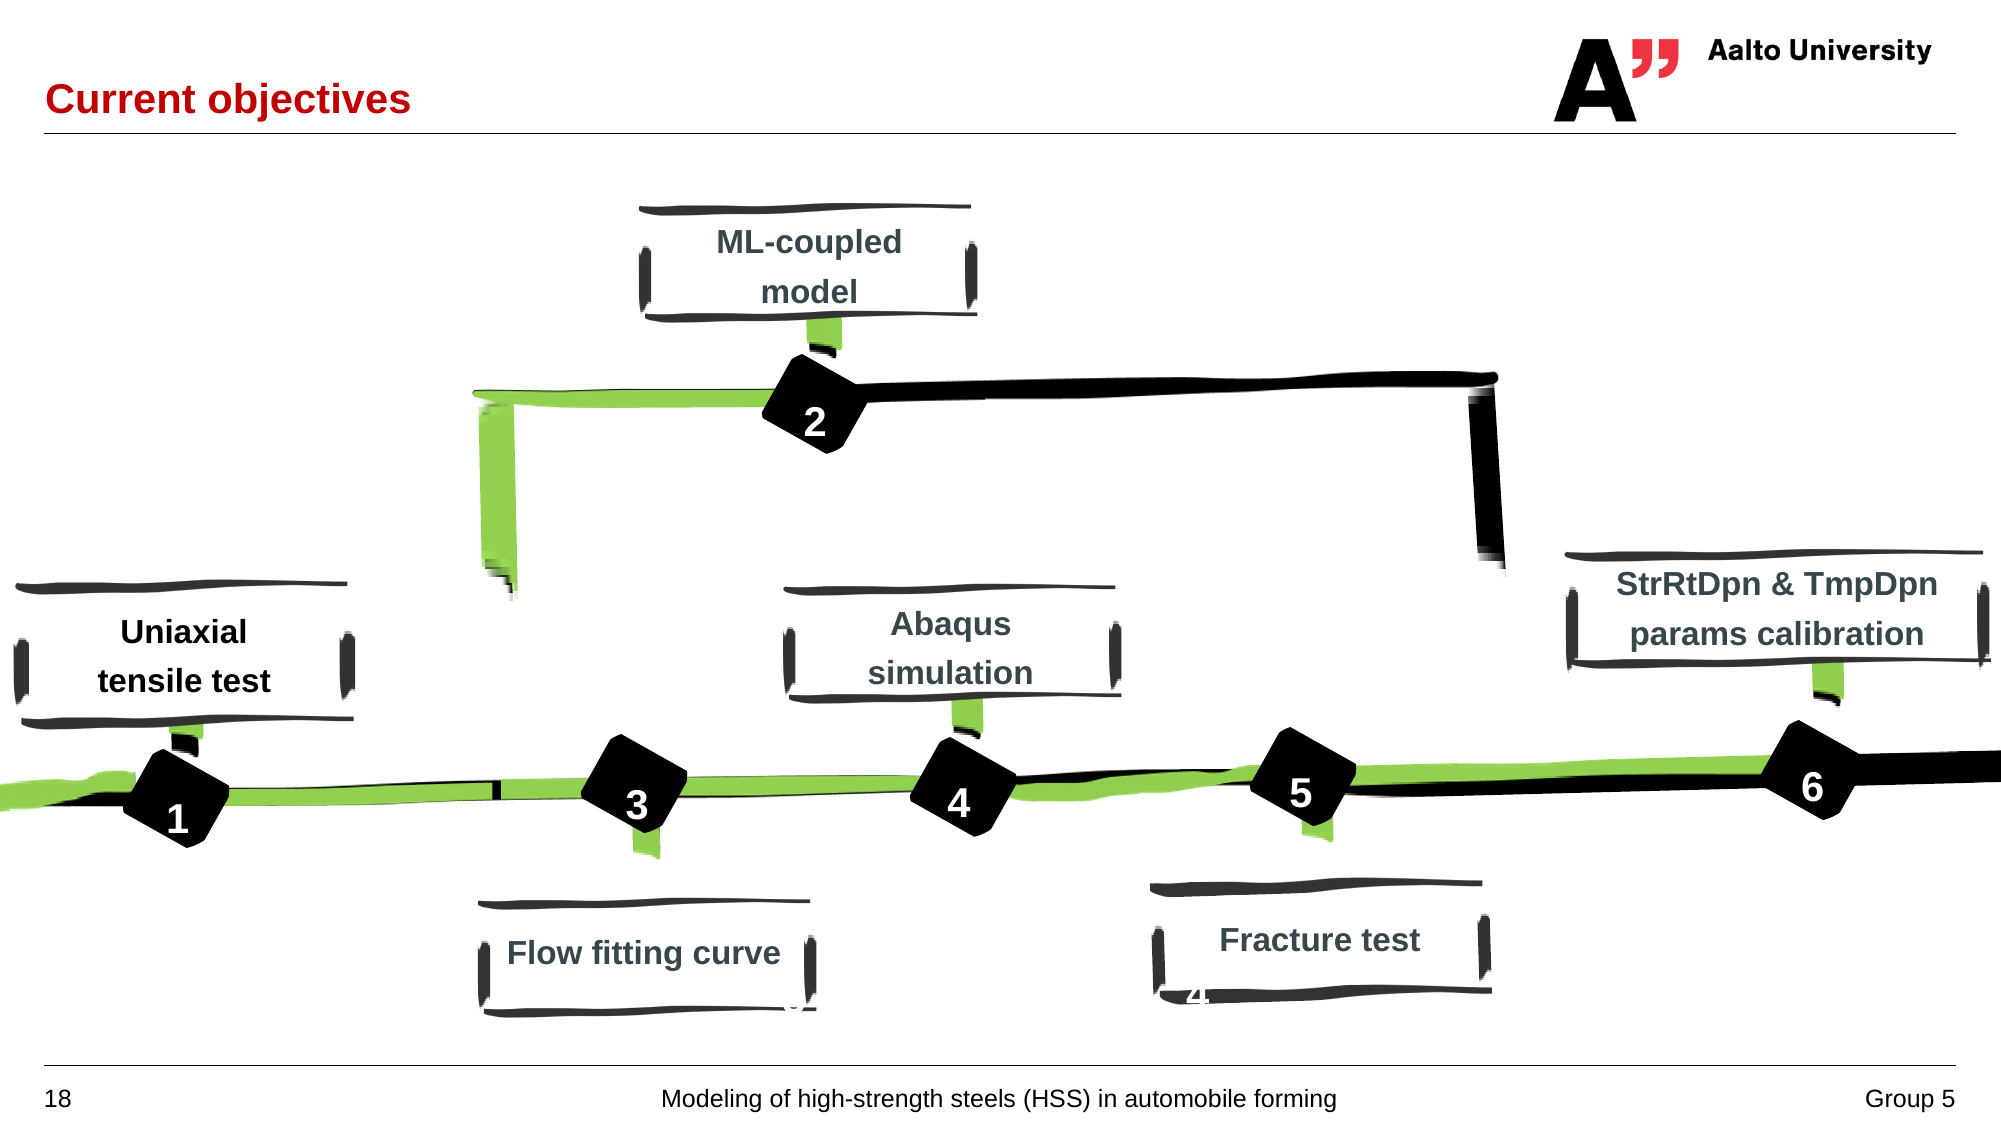

# Current objectives

ML-coupled model

2

2

StrRtDpn & TmpDpn params calibration

Abaqus simulation
Uniaxial tensile test

6
6

5

4
3

1

Fracture test
6
5
Flow fitting curve
4
3
1
Fracture test
Flow fitting curve